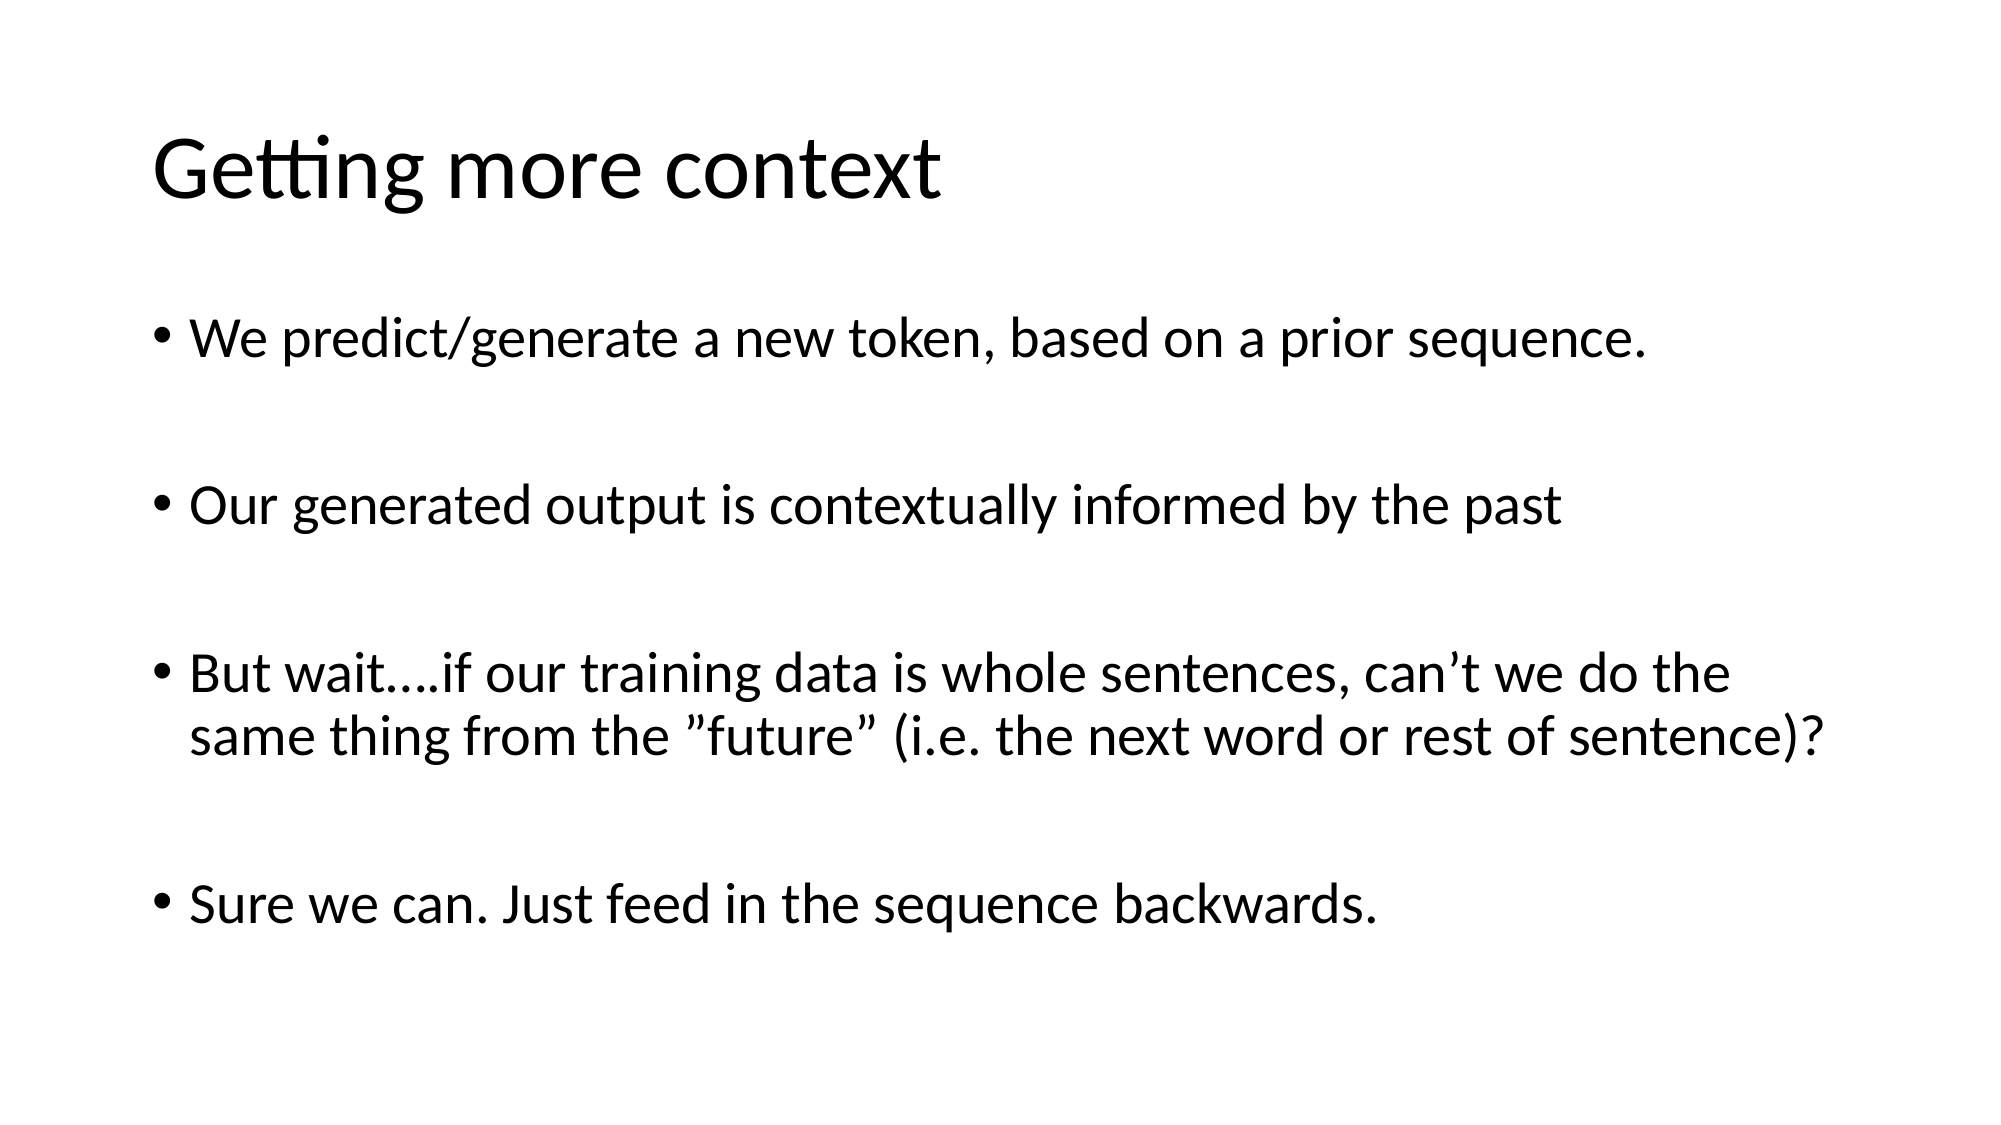

# Getting more context
We predict/generate a new token, based on a prior sequence.

Our generated output is contextually informed by the past

But wait….if our training data is whole sentences, can’t we do the same thing from the ”future” (i.e. the next word or rest of sentence)?

Sure we can. Just feed in the sequence backwards.